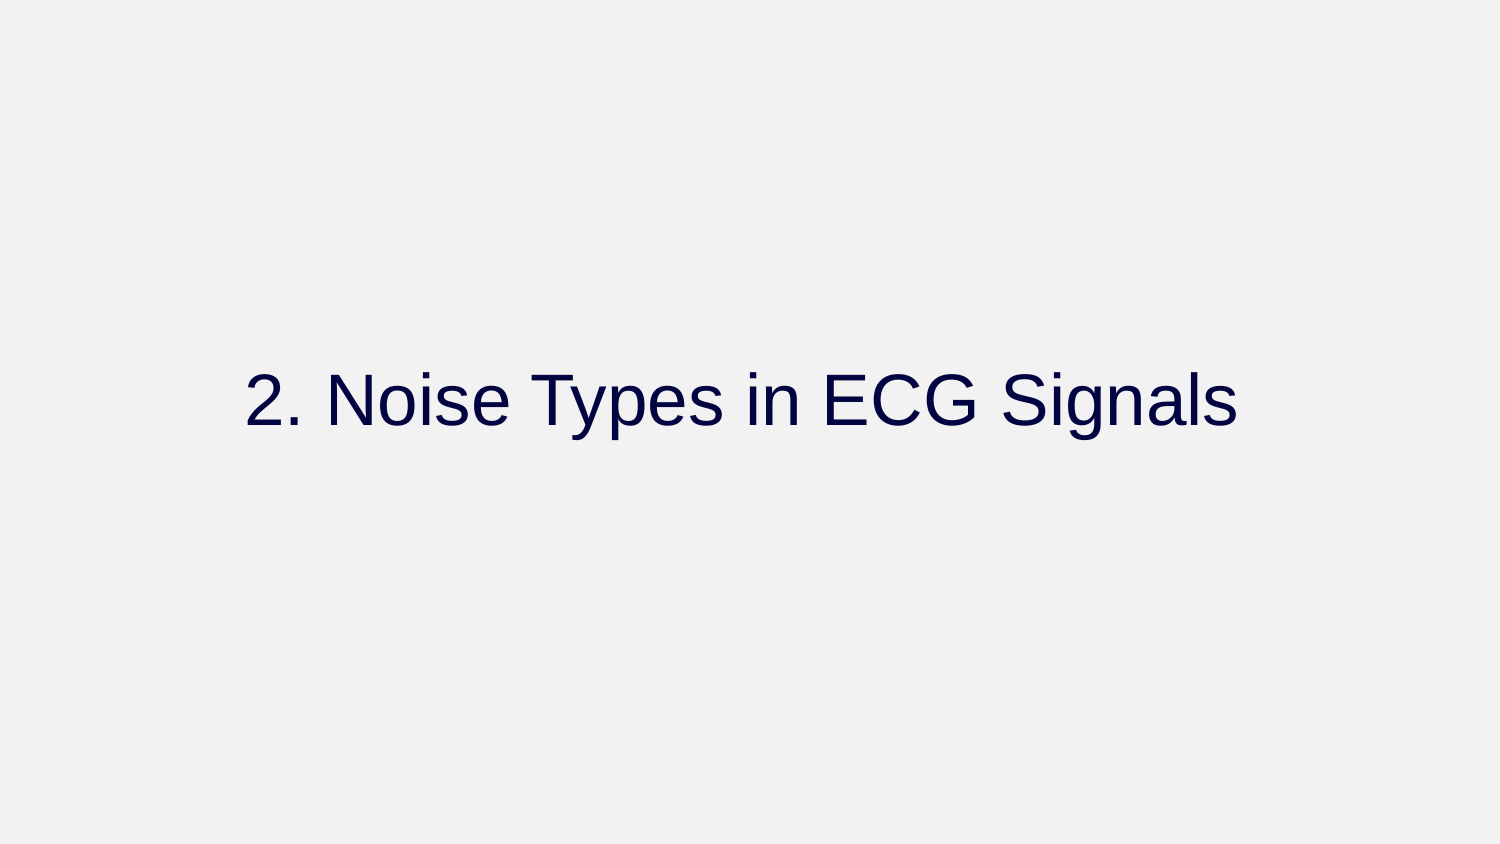

# 2. Noise Types in ECG Signals